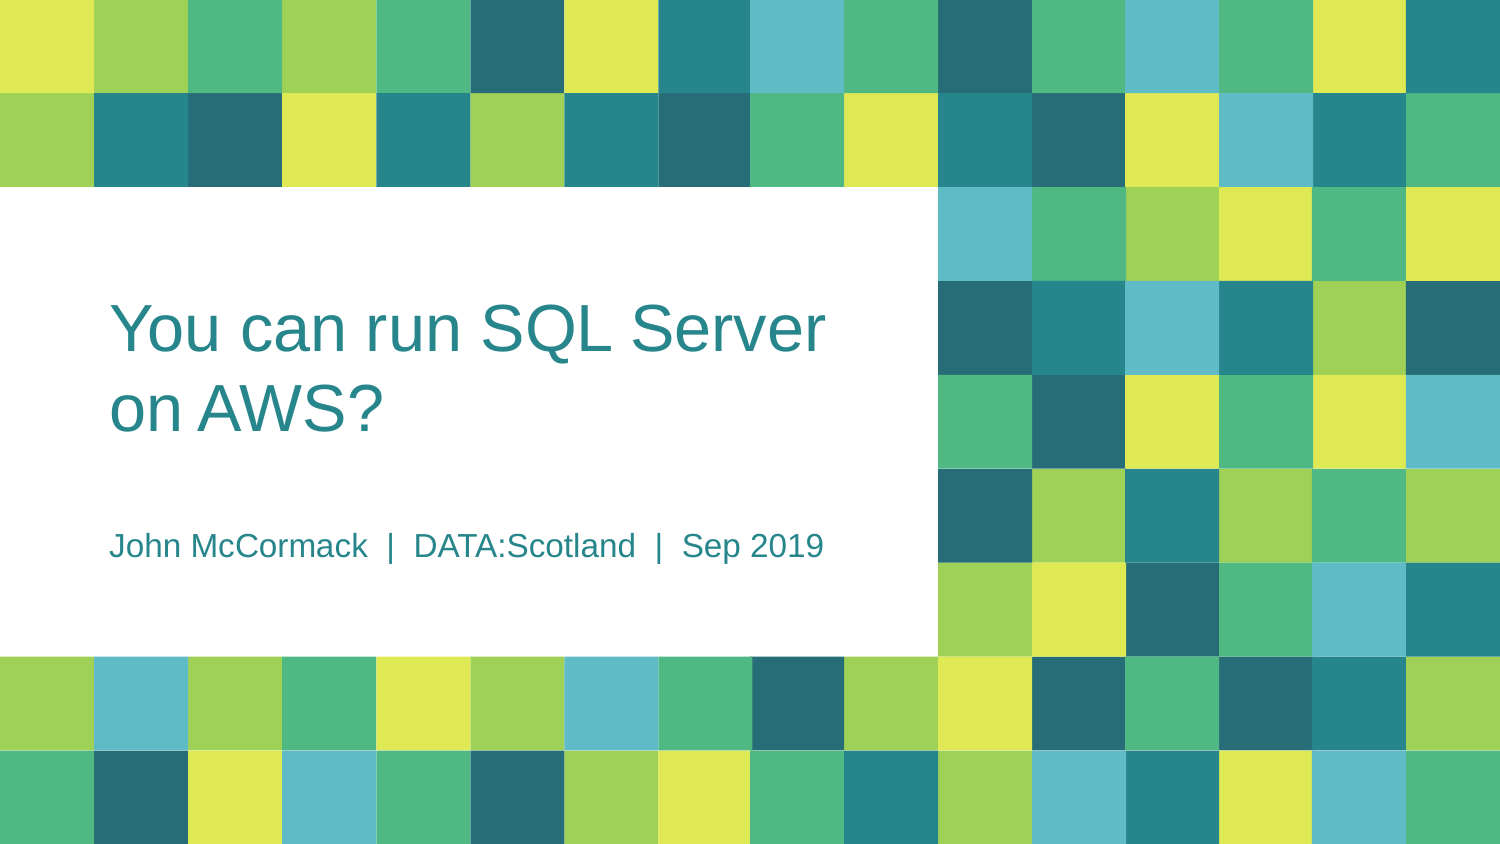

# You can run SQL Server on AWS? John McCormack  |  DATA:Scotland  |  Sep 2019